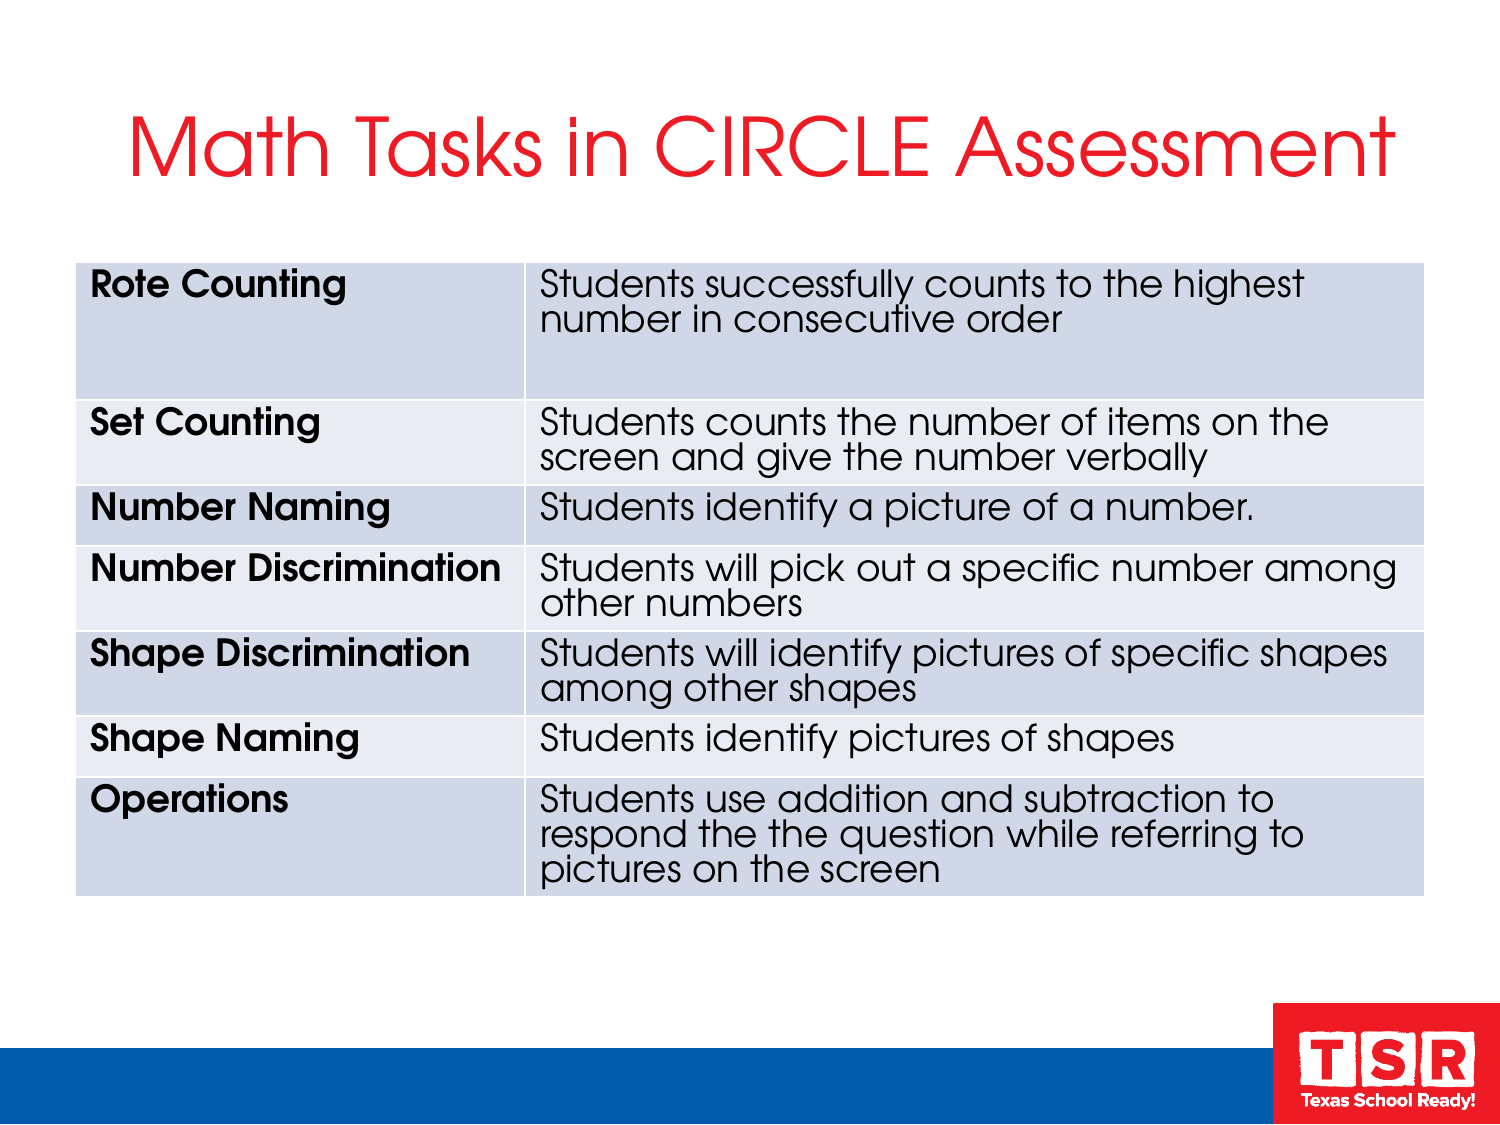

# Math Tasks in CIRCLE Assessment
| Rote Counting | Students successfully counts to the highest number in consecutive order |
| --- | --- |
| Set Counting | Students counts the number of items on the screen and give the number verbally |
| Number Naming | Students identify a picture of a number. |
| Number Discrimination | Students will pick out a specific number among other numbers |
| Shape Discrimination | Students will identify pictures of specific shapes among other shapes |
| Shape Naming | Students identify pictures of shapes |
| Operations | Students use addition and subtraction to respond the the question while referring to pictures on the screen |